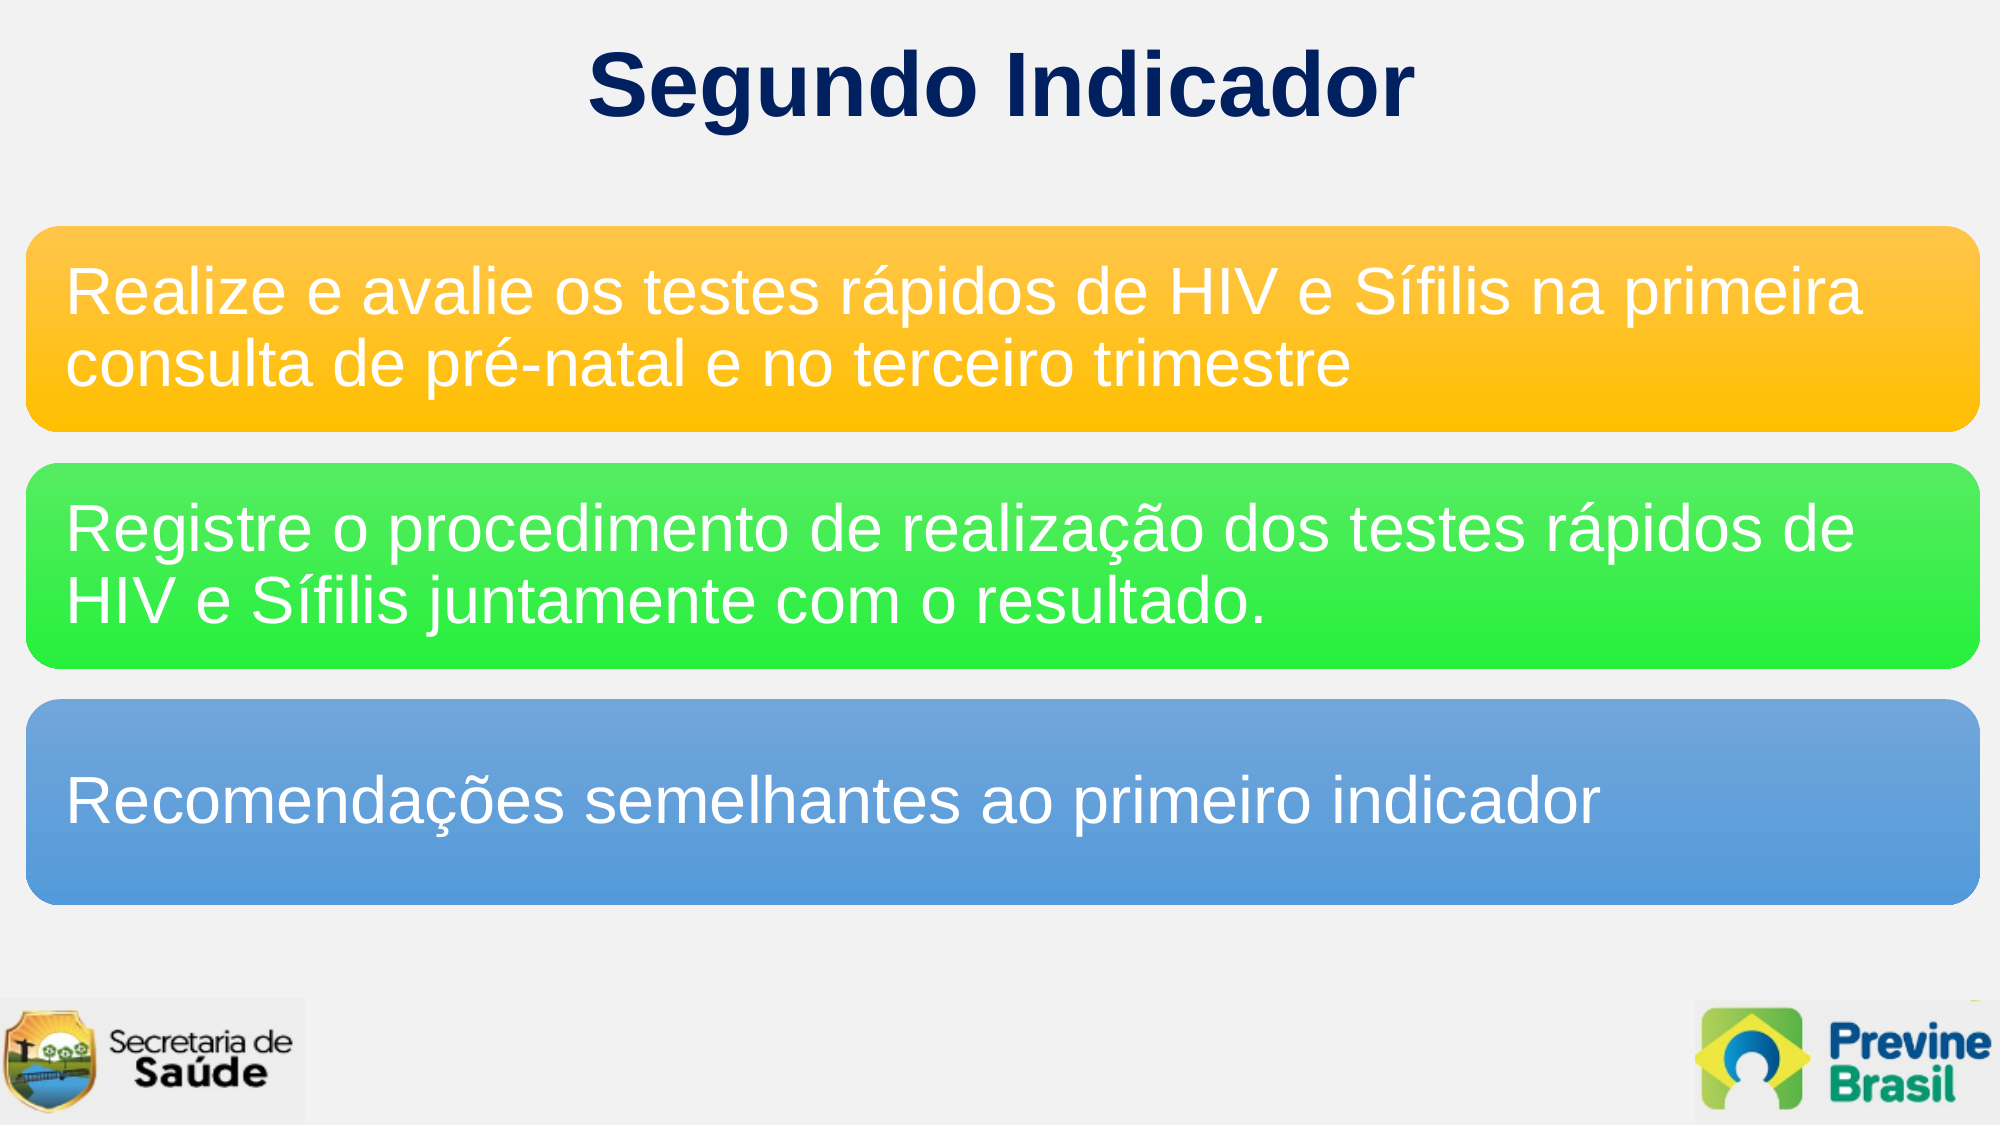

# Segundo Indicador
Realize e avalie os testes rápidos de HIV e Sífilis na primeira consulta de pré-natal e no terceiro trimestre
Registre o procedimento de realização dos testes rápidos de HIV e Sífilis juntamente com o resultado.
Recomendações semelhantes ao primeiro indicador